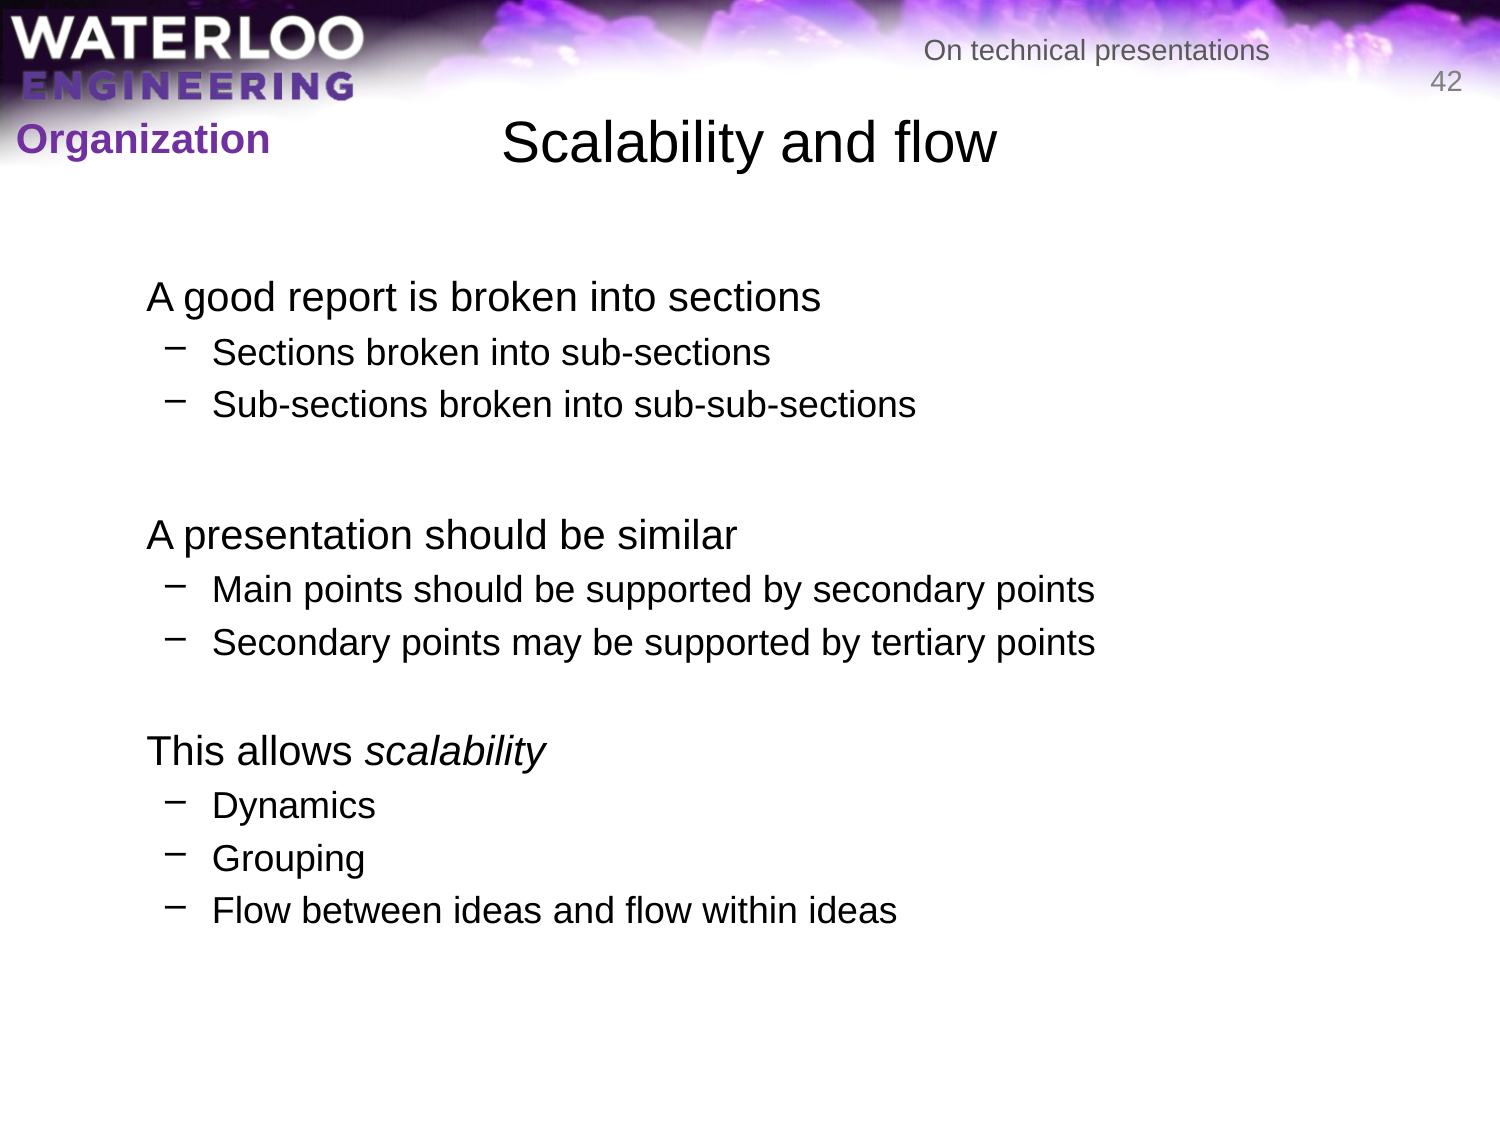

# Scalability and flow
42
Organization
	A good report is broken into sections
Sections broken into sub-sections
Sub-sections broken into sub-sub-sections

	A presentation should be similar
Main points should be supported by secondary points
Secondary points may be supported by tertiary points

	This allows scalability
Dynamics
Grouping
Flow between ideas and flow within ideas